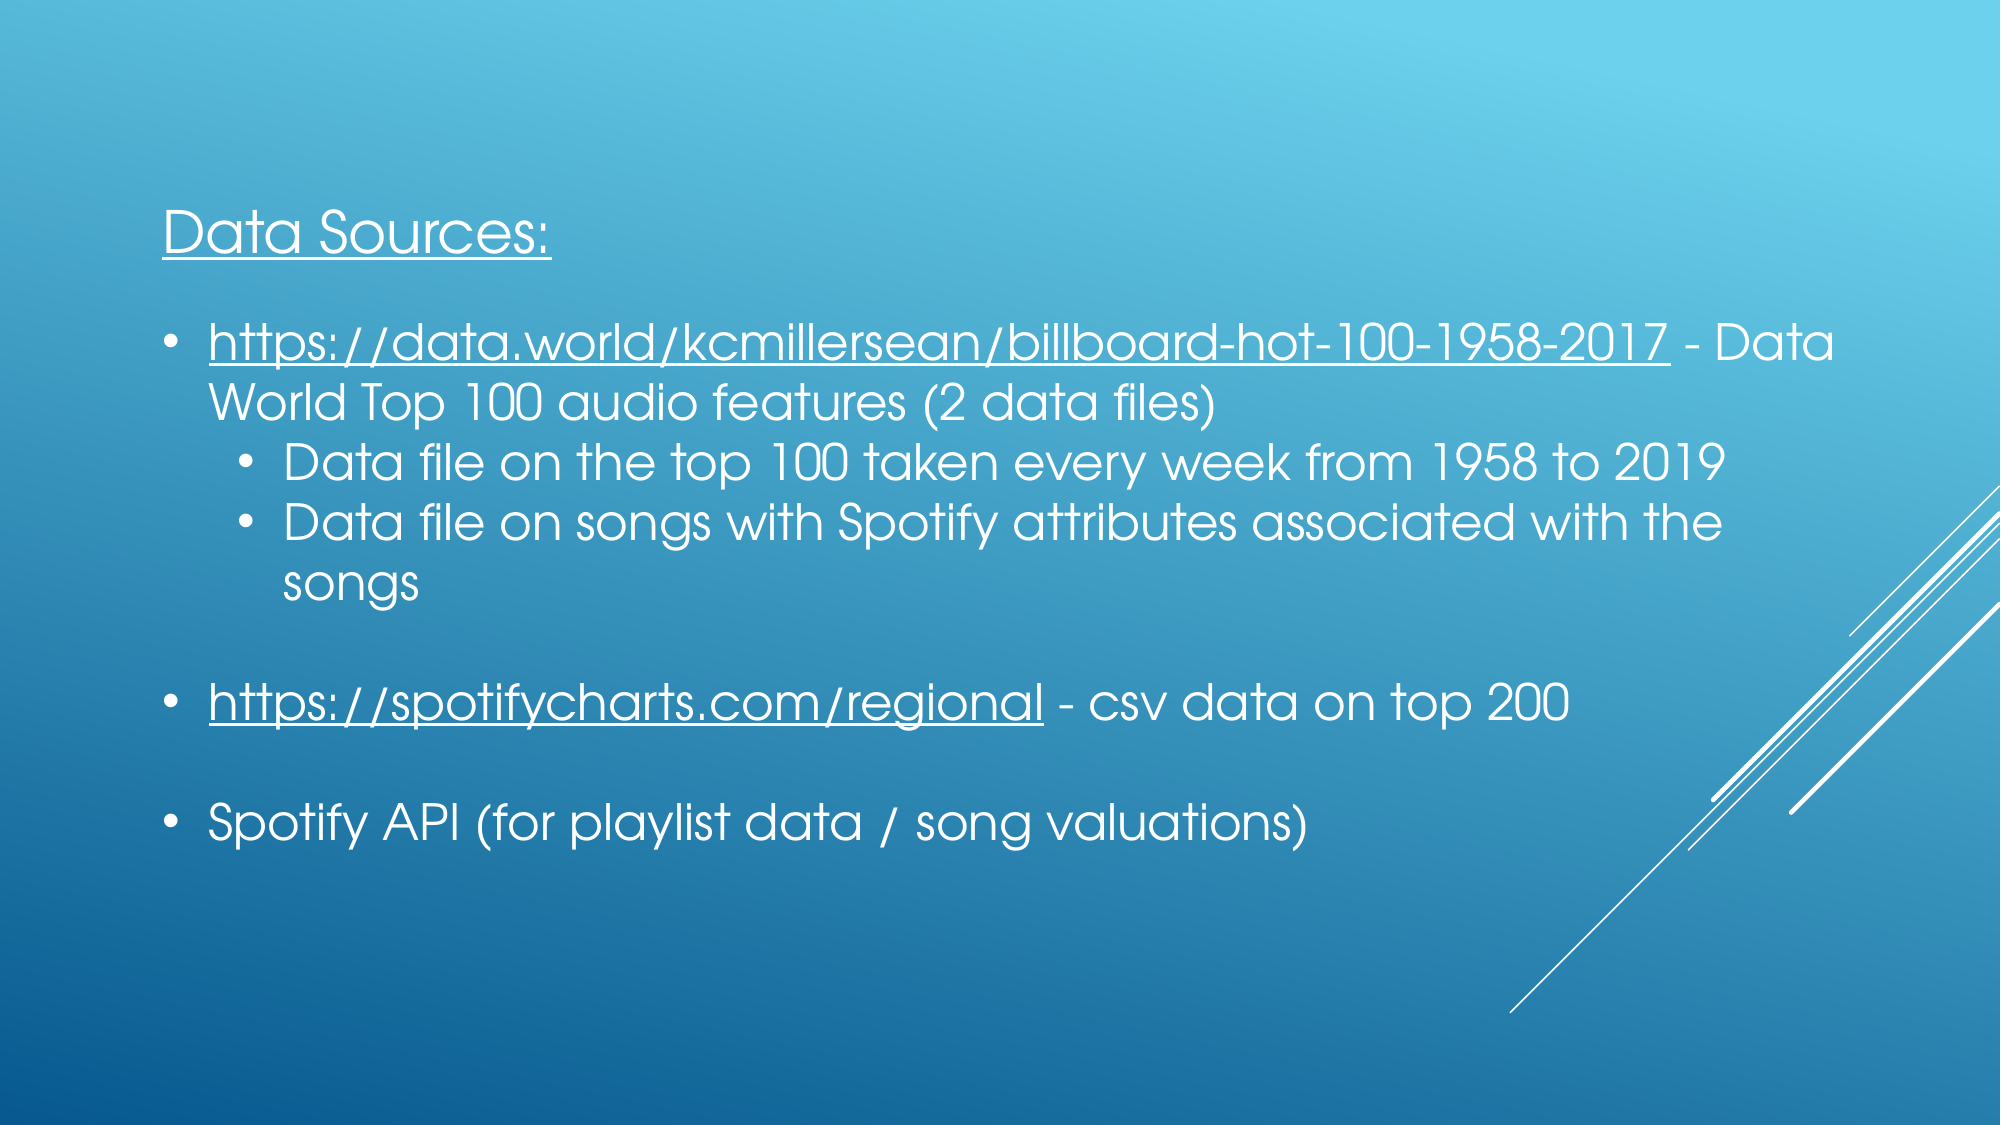

Data Sources:

https://data.world/kcmillersean/billboard-hot-100-1958-2017 - Data World Top 100 audio features (2 data files)
Data file on the top 100 taken every week from 1958 to 2019
Data file on songs with Spotify attributes associated with the songs

https://spotifycharts.com/regional - csv data on top 200

Spotify API (for playlist data / song valuations)